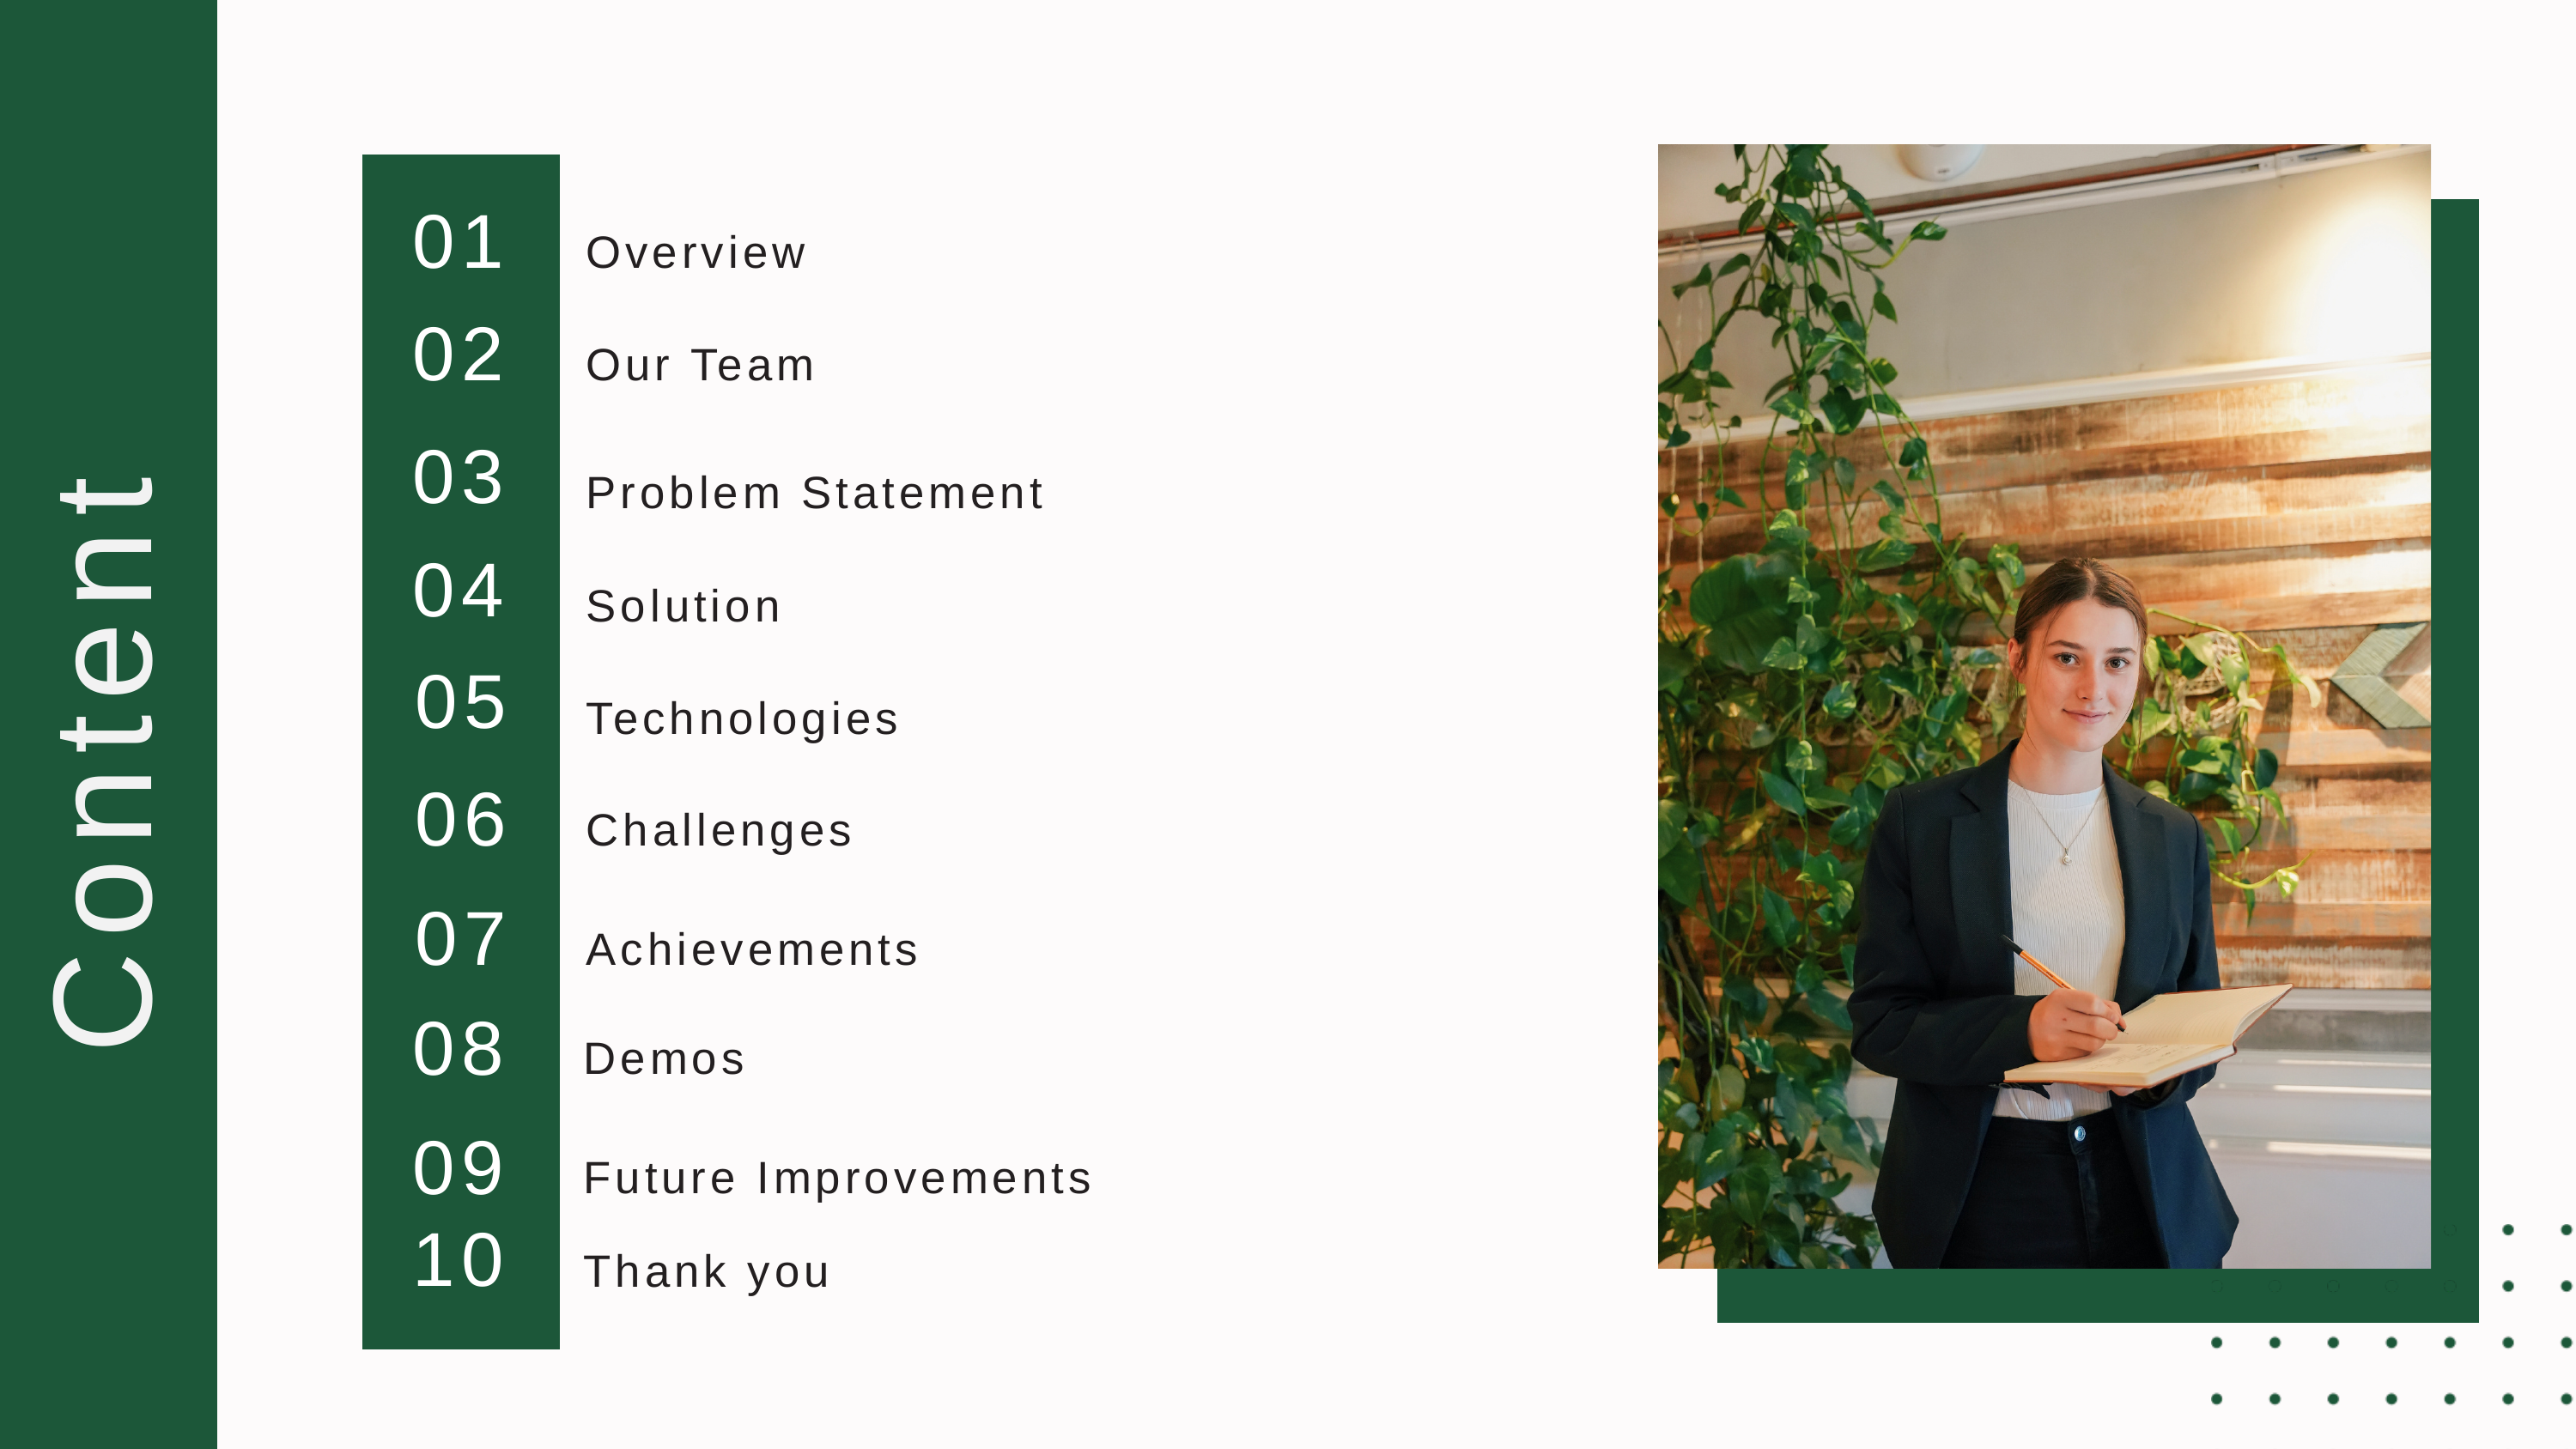

01

Overview
02
Our Team
03
Problem Statement
04
Content
Solution
05
Technologies
06
Challenges
07
Achievements
08
Demos
09
Future Improvements
10

Thank you